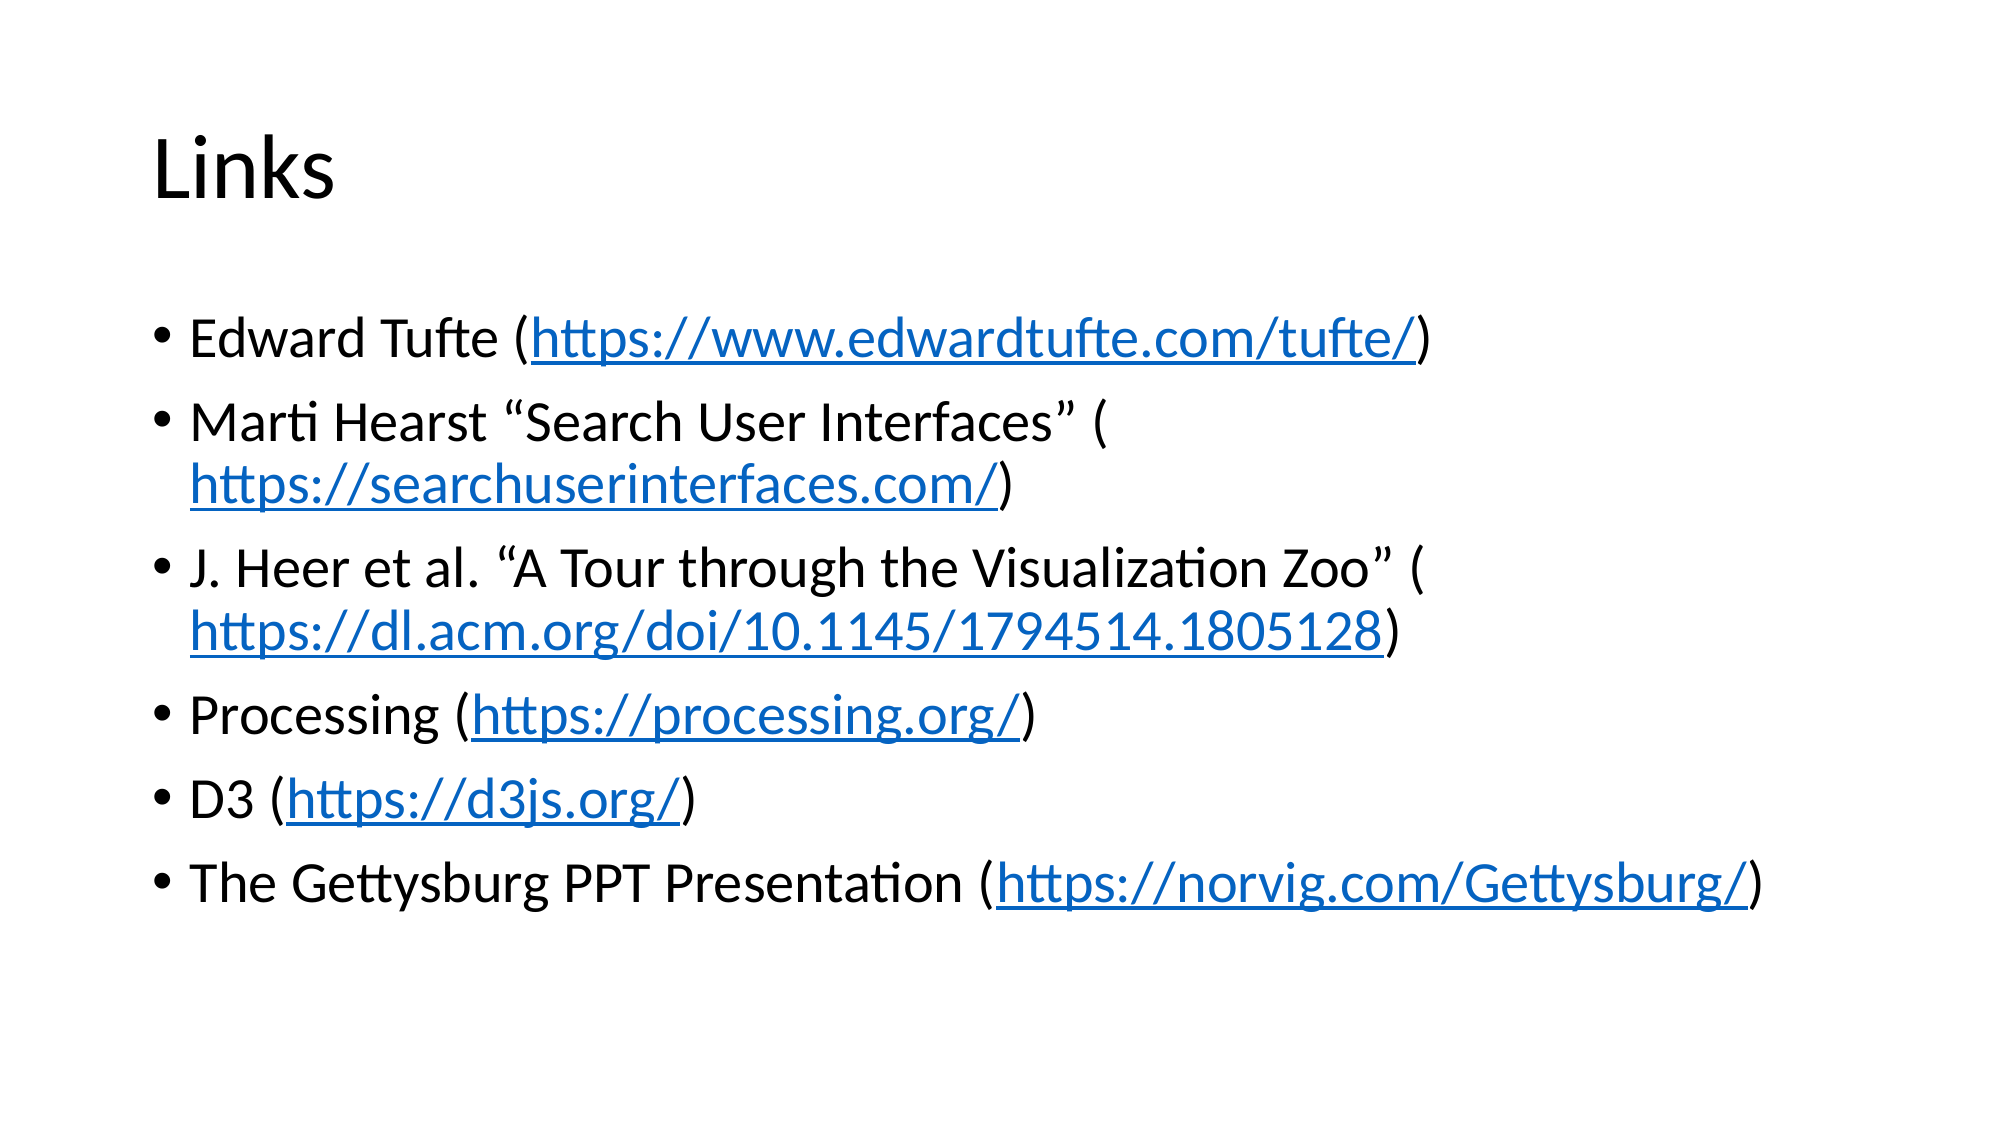

# Links
Edward Tufte (https://www.edwardtufte.com/tufte/)
Marti Hearst “Search User Interfaces” (https://searchuserinterfaces.com/)
J. Heer et al. “A Tour through the Visualization Zoo” (https://dl.acm.org/doi/10.1145/1794514.1805128)
Processing (https://processing.org/)
D3 (https://d3js.org/)
The Gettysburg PPT Presentation (https://norvig.com/Gettysburg/)